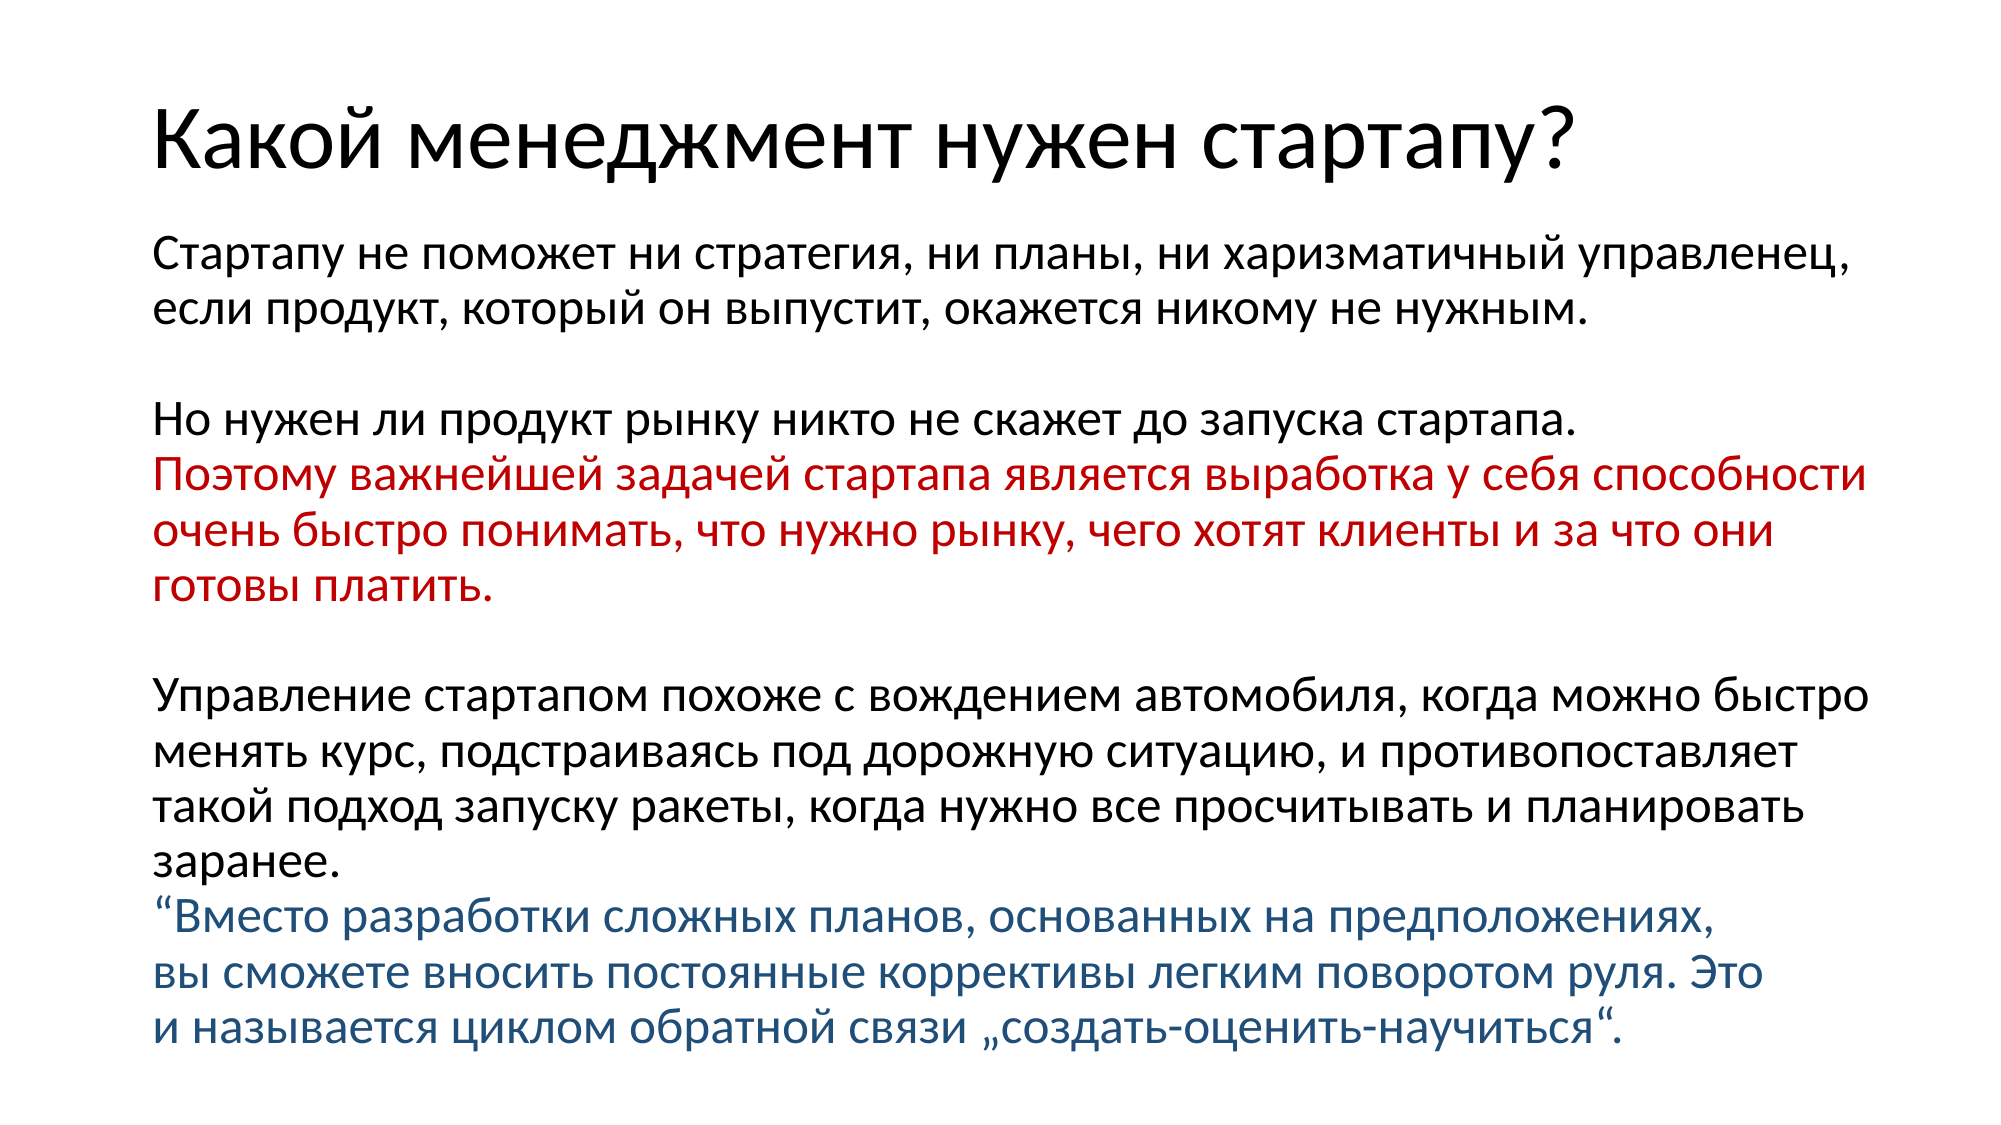

# Какой менеджмент нужен стартапу?
Стартапу не поможет ни стратегия, ни планы, ни харизматичный управленец, если продукт, который он выпустит, окажется никому не нужным.
Но нужен ли продукт рынку никто не скажет до запуска стартапа.
Поэтому важнейшей задачей стартапа является выработка у себя способности очень быстро понимать, что нужно рынку, чего хотят клиенты и за что они готовы платить.
Управление стартапом похоже с вождением автомобиля, когда можно быстро менять курс, подстраиваясь под дорожную ситуацию, и противопоставляет такой подход запуску ракеты, когда нужно все просчитывать и планировать заранее.
“Вместо разработки сложных планов, основанных на предположениях, вы сможете вносить постоянные коррективы легким поворотом руля. Это и называется циклом обратной связи „создать-оценить-научиться“.